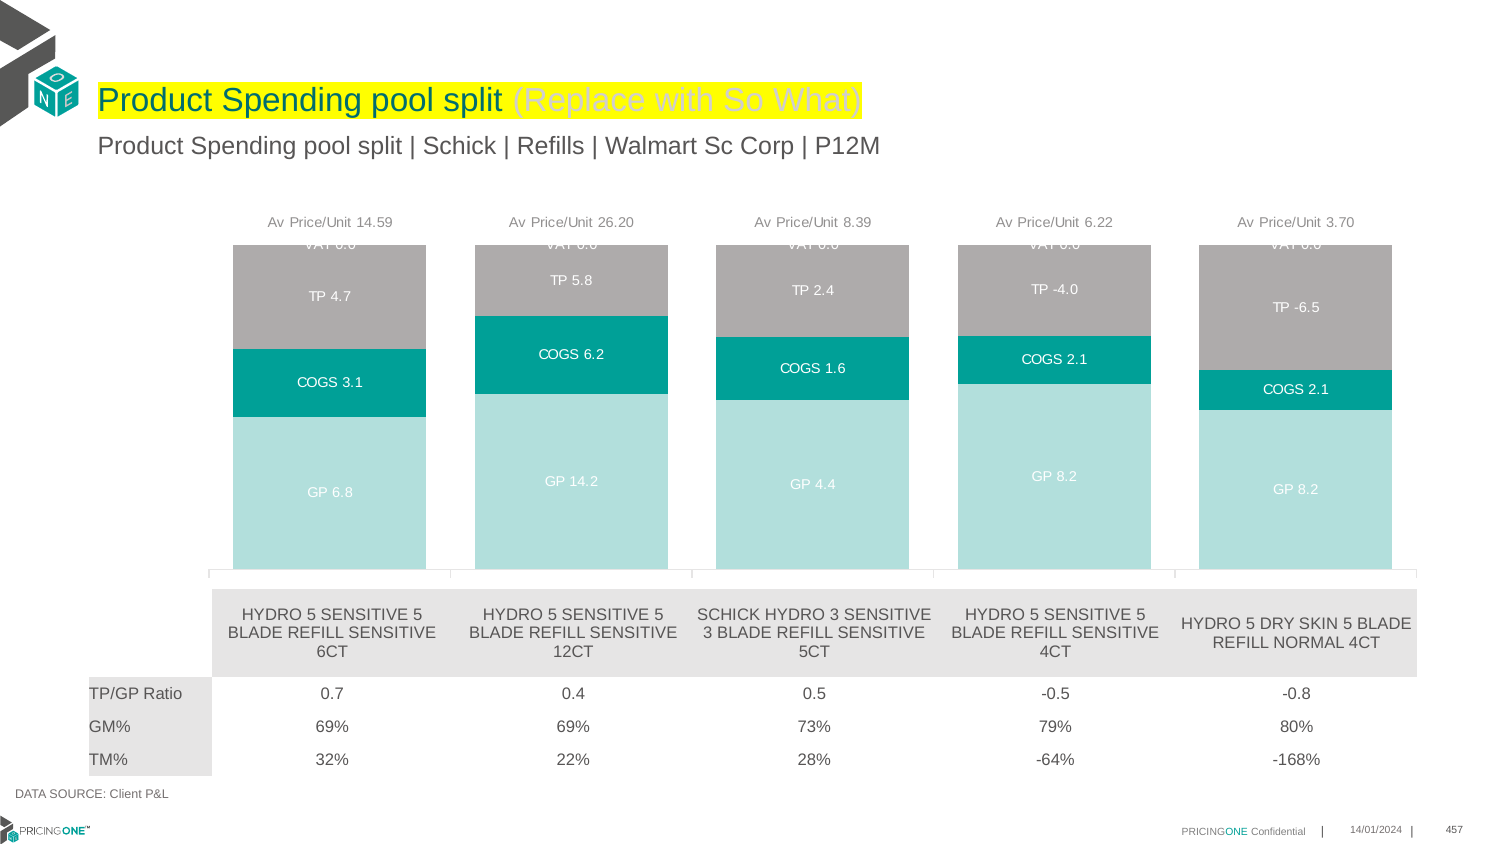

# Product Spending pool split (Replace with So What)
Product Spending pool split | Schick | Refills | Walmart Sc Corp | P12M

### Chart

| Category | GP | COGS | TP | VAT |
|---|---|---|---|---|
| Av Price/Unit 14.59 | 6.8390522795495094 | 3.067757635848979 | 4.684638127418941 | 0.0 |
| Av Price/Unit 26.20 | 14.19104302177007 | 6.233489702076728 | 5.777374179174487 | 0.0 |
| Av Price/Unit 8.39 | 4.3638916493596405 | 1.6381610938040845 | 2.383673624091382 | 0.0 |
| Av Price/Unit 6.22 | 8.1992 | 2.1174999999999997 | -4.032519063545149 | 0.0 |
| Av Price/Unit 3.70 | 8.2221 | 2.0946 | -6.471561904761906 | 0.0 |
|  | HYDRO 5 SENSITIVE 5 BLADE REFILL SENSITIVE 6CT | HYDRO 5 SENSITIVE 5 BLADE REFILL SENSITIVE 12CT | SCHICK HYDRO 3 SENSITIVE 3 BLADE REFILL SENSITIVE 5CT | HYDRO 5 SENSITIVE 5 BLADE REFILL SENSITIVE 4CT | HYDRO 5 DRY SKIN 5 BLADE REFILL NORMAL 4CT |
| --- | --- | --- | --- | --- | --- |
| TP/GP Ratio | 0.7 | 0.4 | 0.5 | -0.5 | -0.8 |
| GM% | 69% | 69% | 73% | 79% | 80% |
| TM% | 32% | 22% | 28% | -64% | -168% |
DATA SOURCE: Client P&L

14/01/2024
457